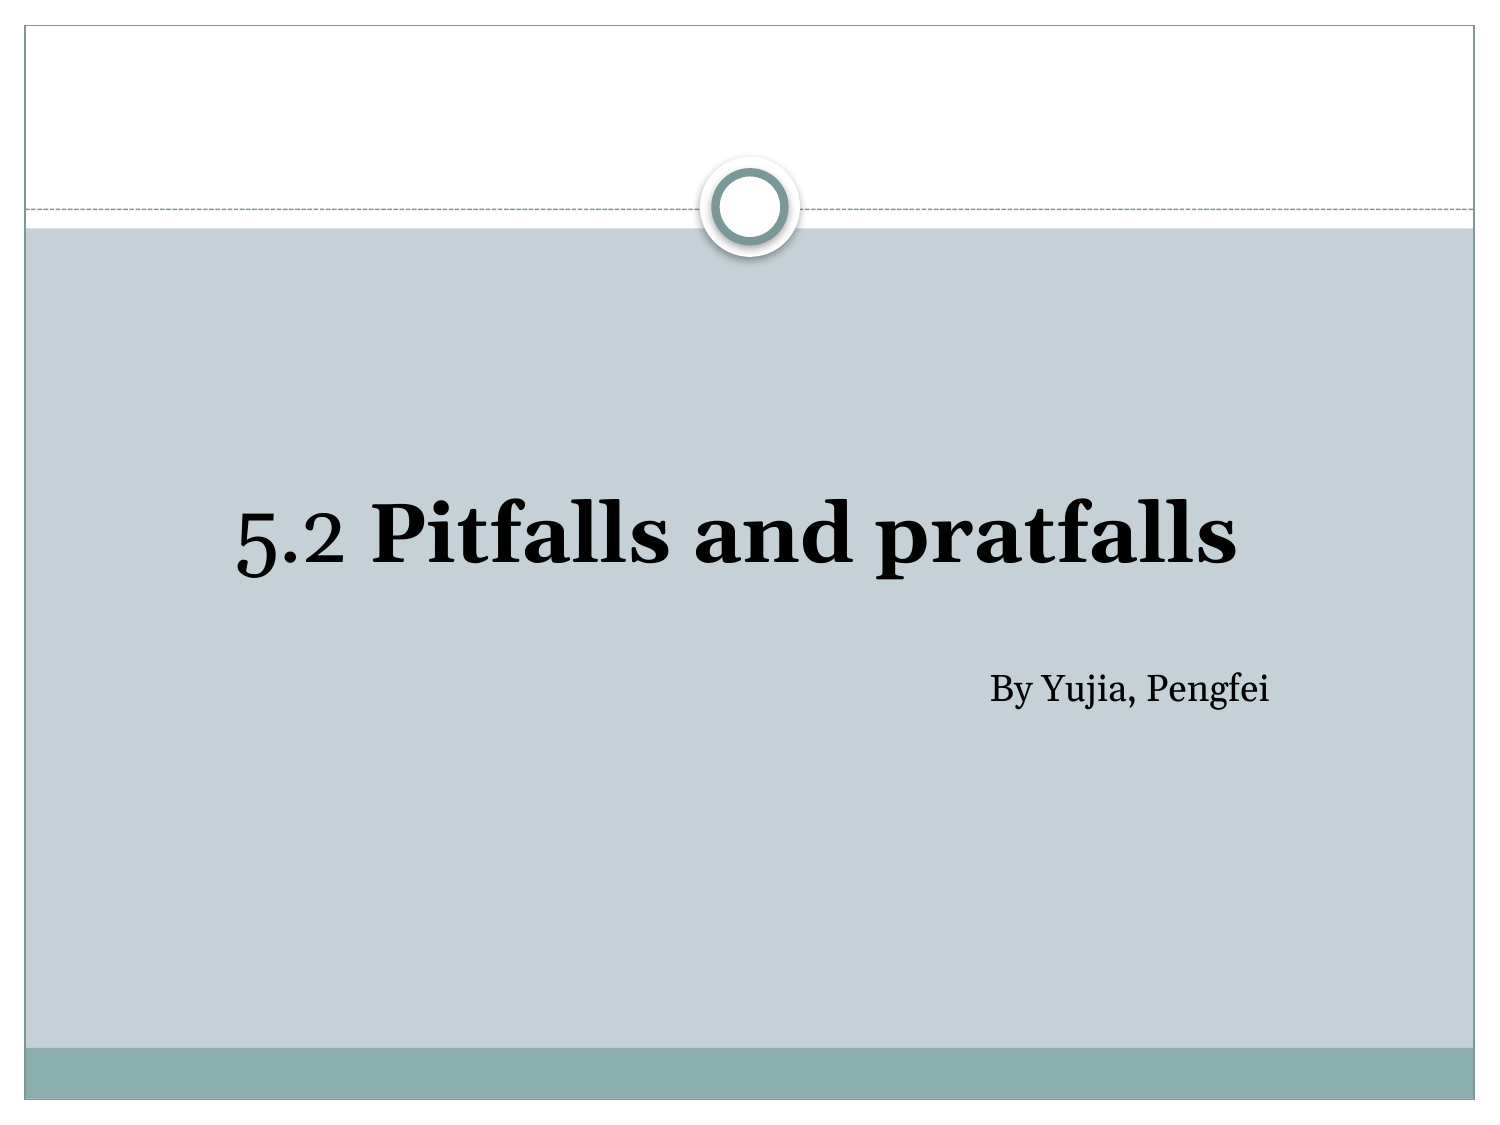

# 5.2 Pitfalls and pratfalls
By Yujia, Pengfei